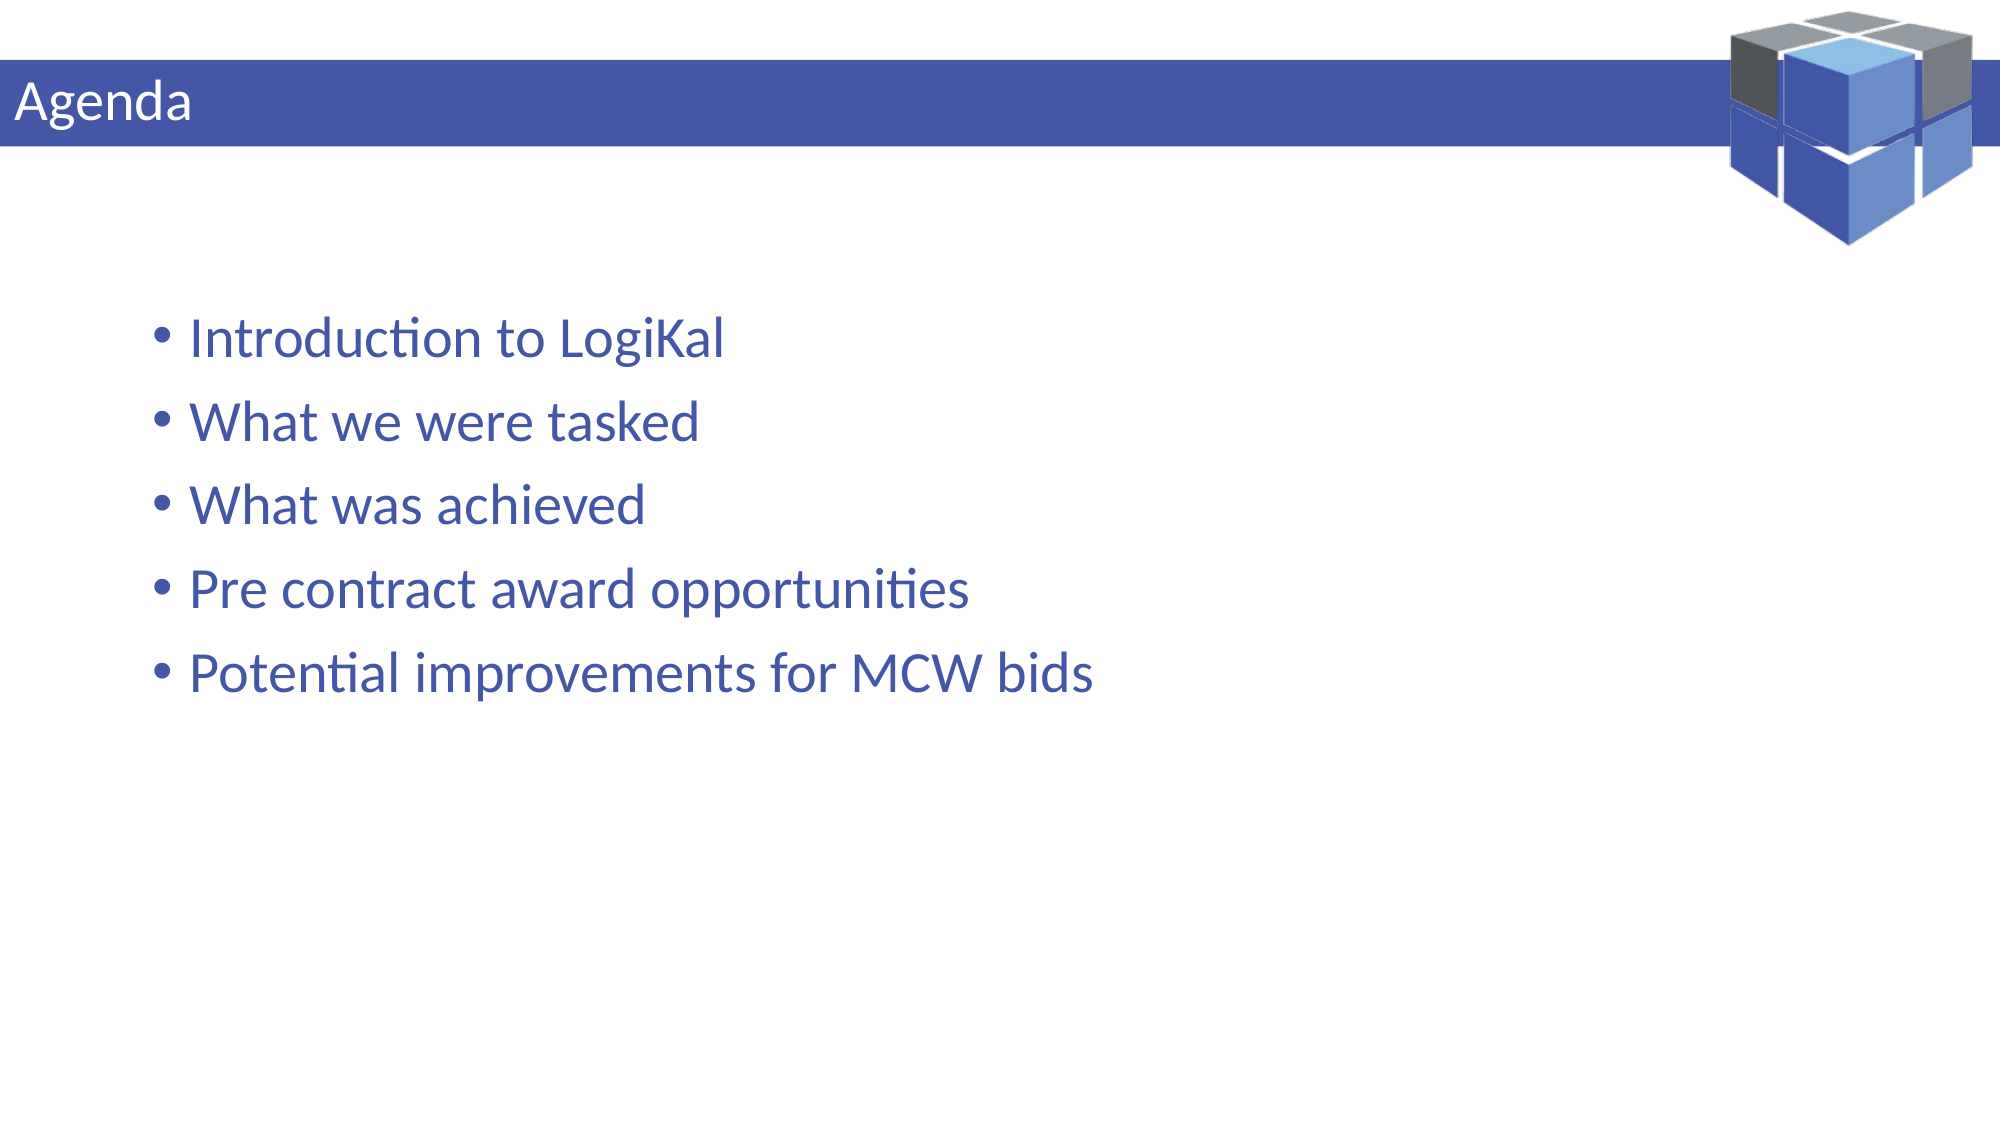

# Agenda
Introduction to LogiKal
What we were tasked
What was achieved
Pre contract award opportunities
Potential improvements for MCW bids